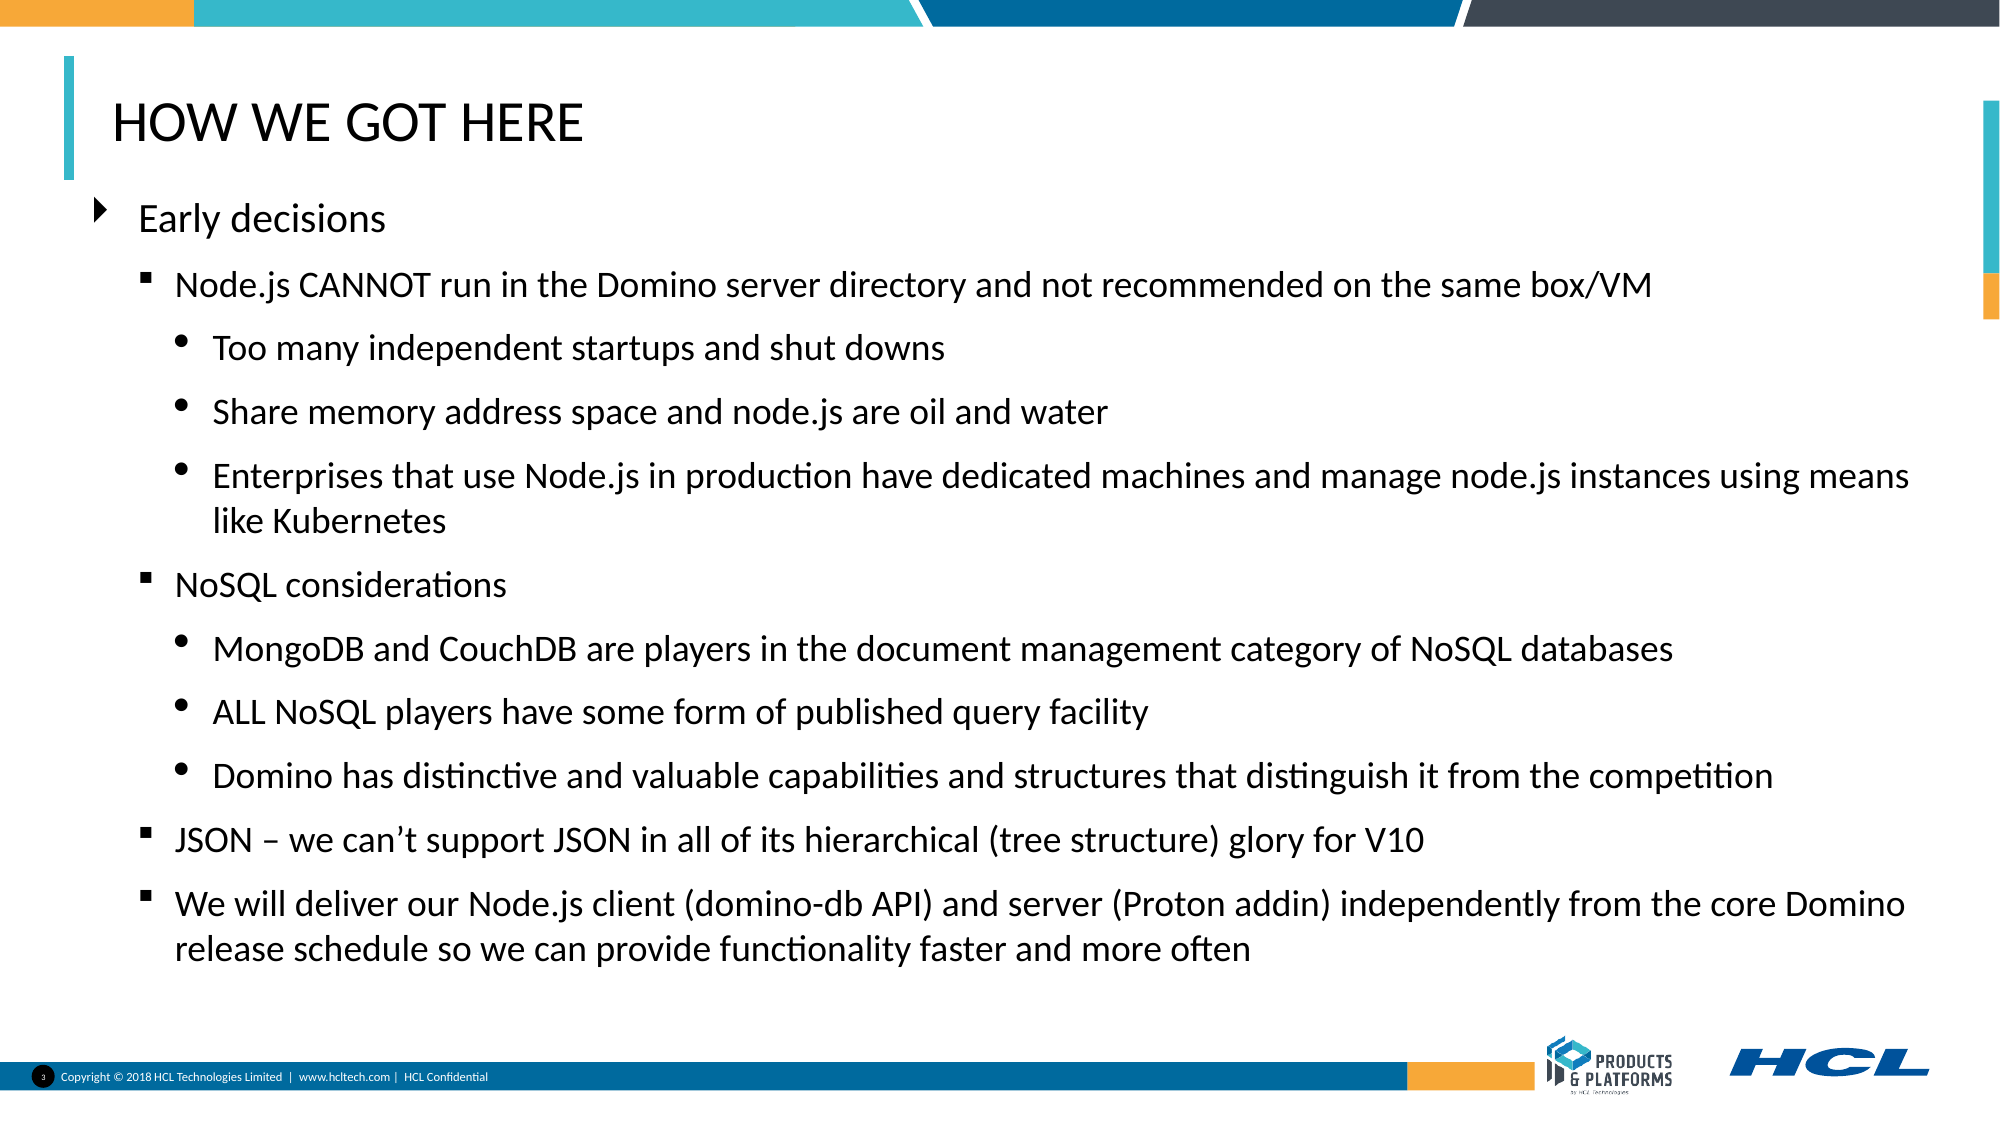

# How we got here
Early decisions
Node.js CANNOT run in the Domino server directory and not recommended on the same box/VM
Too many independent startups and shut downs
Share memory address space and node.js are oil and water
Enterprises that use Node.js in production have dedicated machines and manage node.js instances using means like Kubernetes
NoSQL considerations
MongoDB and CouchDB are players in the document management category of NoSQL databases
ALL NoSQL players have some form of published query facility
Domino has distinctive and valuable capabilities and structures that distinguish it from the competition
JSON – we can’t support JSON in all of its hierarchical (tree structure) glory for V10
We will deliver our Node.js client (domino-db API) and server (Proton addin) independently from the core Domino release schedule so we can provide functionality faster and more often